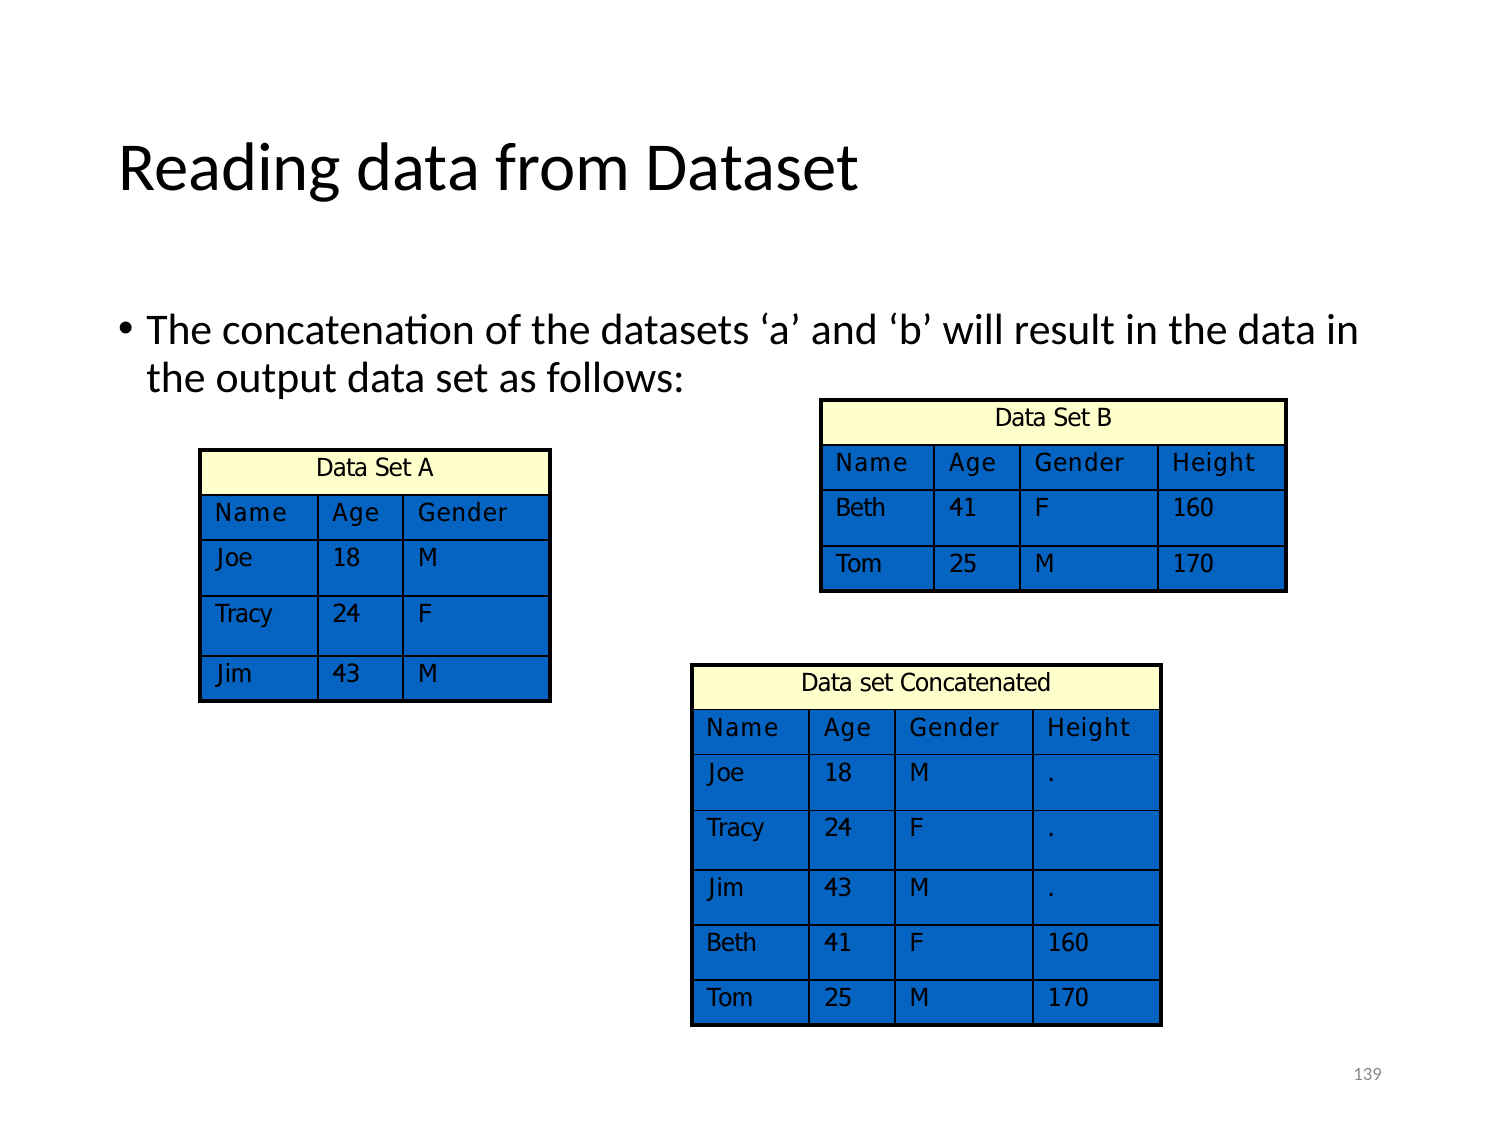

# Reading data from Dataset
The concatenation of the datasets ‘a’ and ‘b’ will result in the data in the output data set as follows:

| Data Set B |  |  |  |
| --- | --- | --- | --- |
| Name | Age | Gender | Height |
| Beth | 41 | F | 160 |
| Tom | 25 | M | 170 |
| Data Set A |  |  |
| --- | --- | --- |
| Name | Age | Gender |
| Joe | 18 | M |
| Tracy | 24 | F |
| Jim | 43 | M |

| Data set Concatenated |  |  |  |
| --- | --- | --- | --- |
| Name | Age | Gender | Height |
| Joe | 18 | M | . |
| Tracy | 24 | F | . |
| Jim | 43 | M | . |
| Beth | 41 | F | 160 |
| Tom | 25 | M | 170 |
139